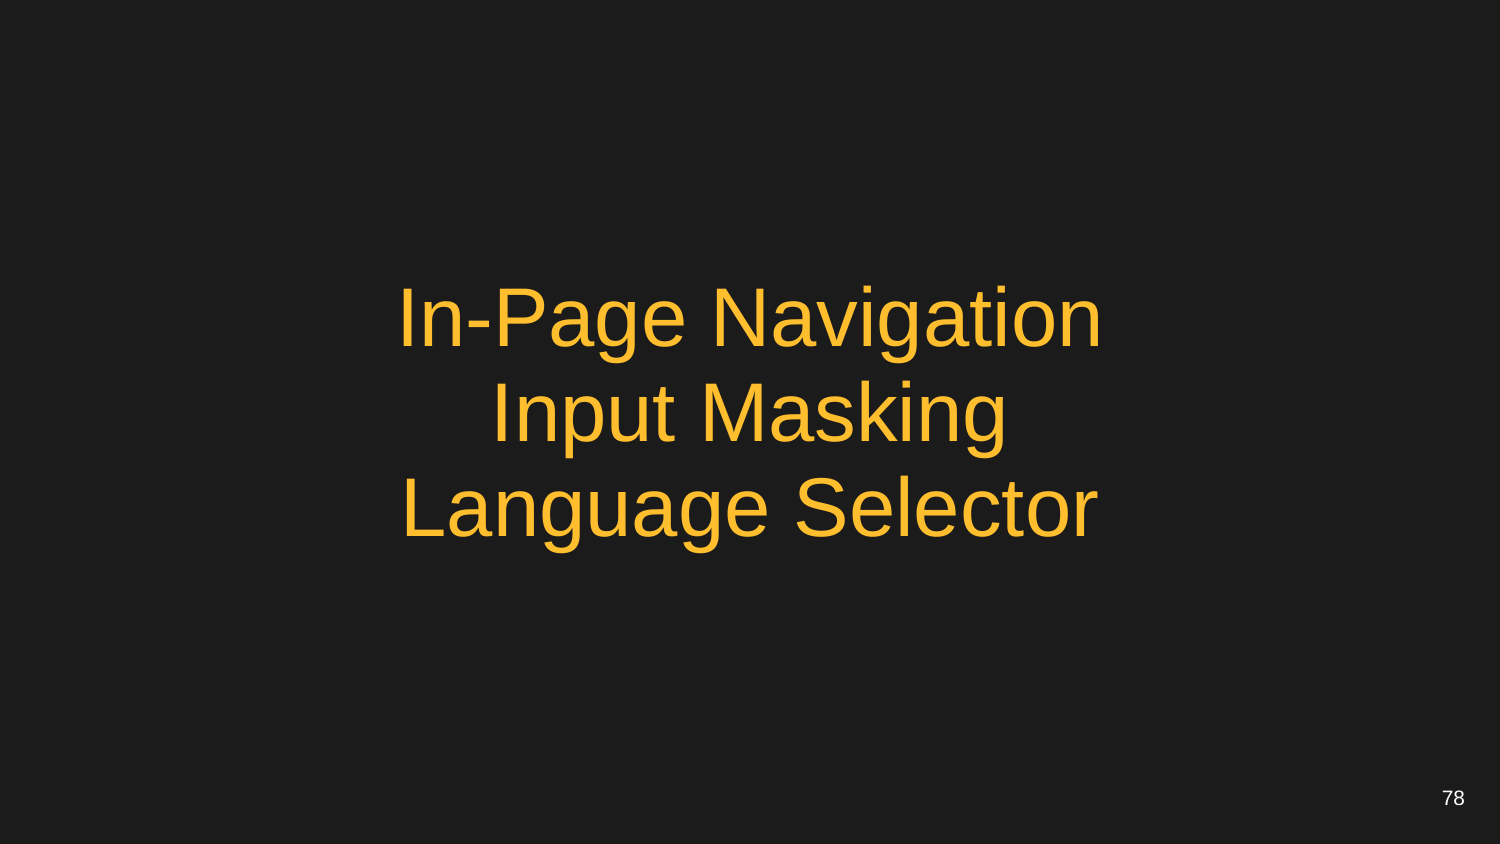

# In-Page Navigation
Input Masking
Language Selector
78